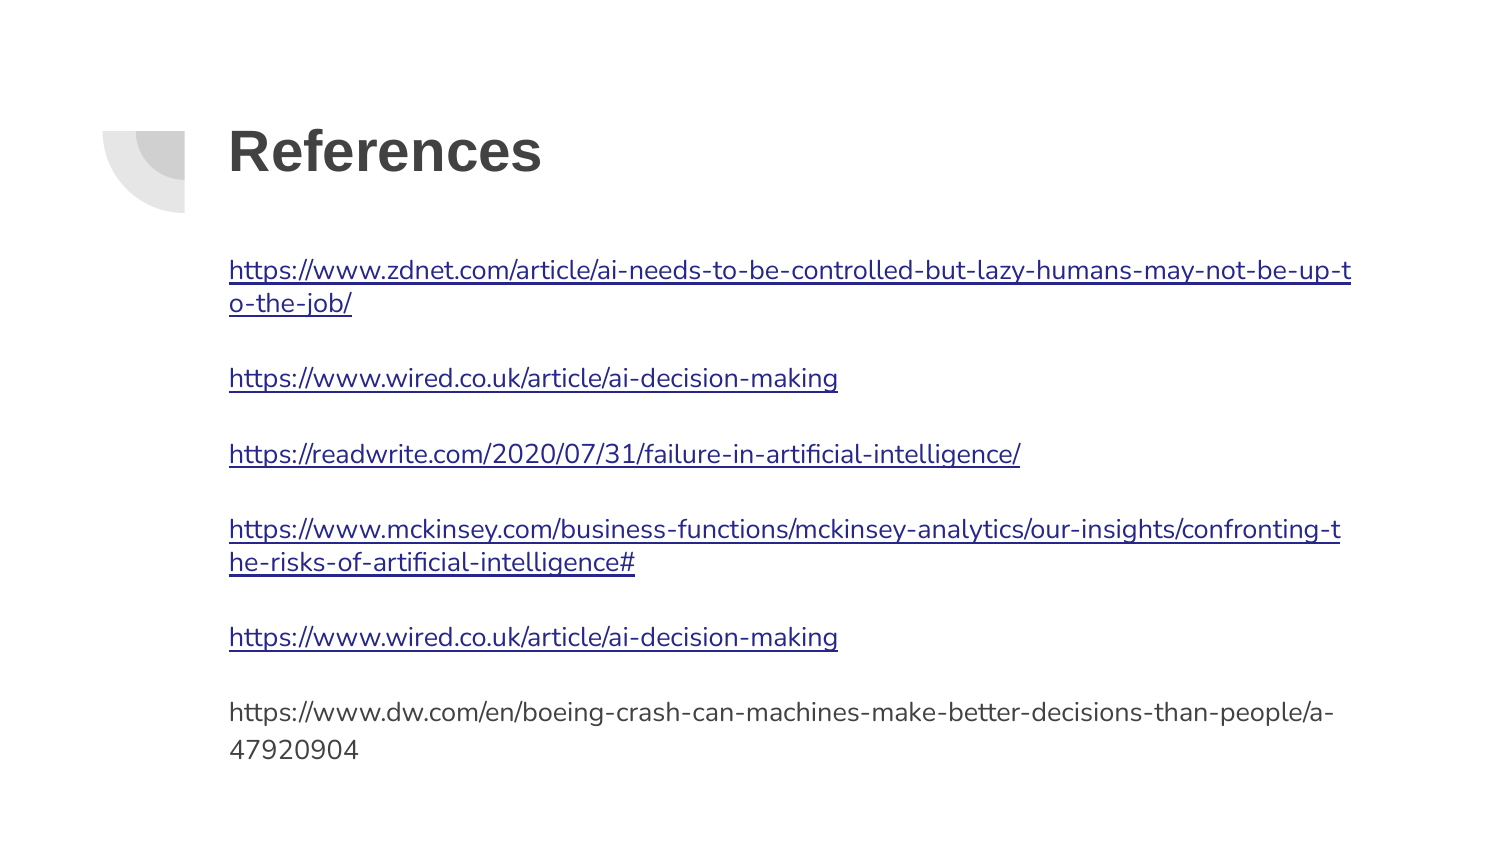

# References
https://www.zdnet.com/article/ai-needs-to-be-controlled-but-lazy-humans-may-not-be-up-to-the-job/
https://www.wired.co.uk/article/ai-decision-making
https://readwrite.com/2020/07/31/failure-in-artificial-intelligence/
https://www.mckinsey.com/business-functions/mckinsey-analytics/our-insights/confronting-the-risks-of-artificial-intelligence#
https://www.wired.co.uk/article/ai-decision-making
https://www.dw.com/en/boeing-crash-can-machines-make-better-decisions-than-people/a-47920904